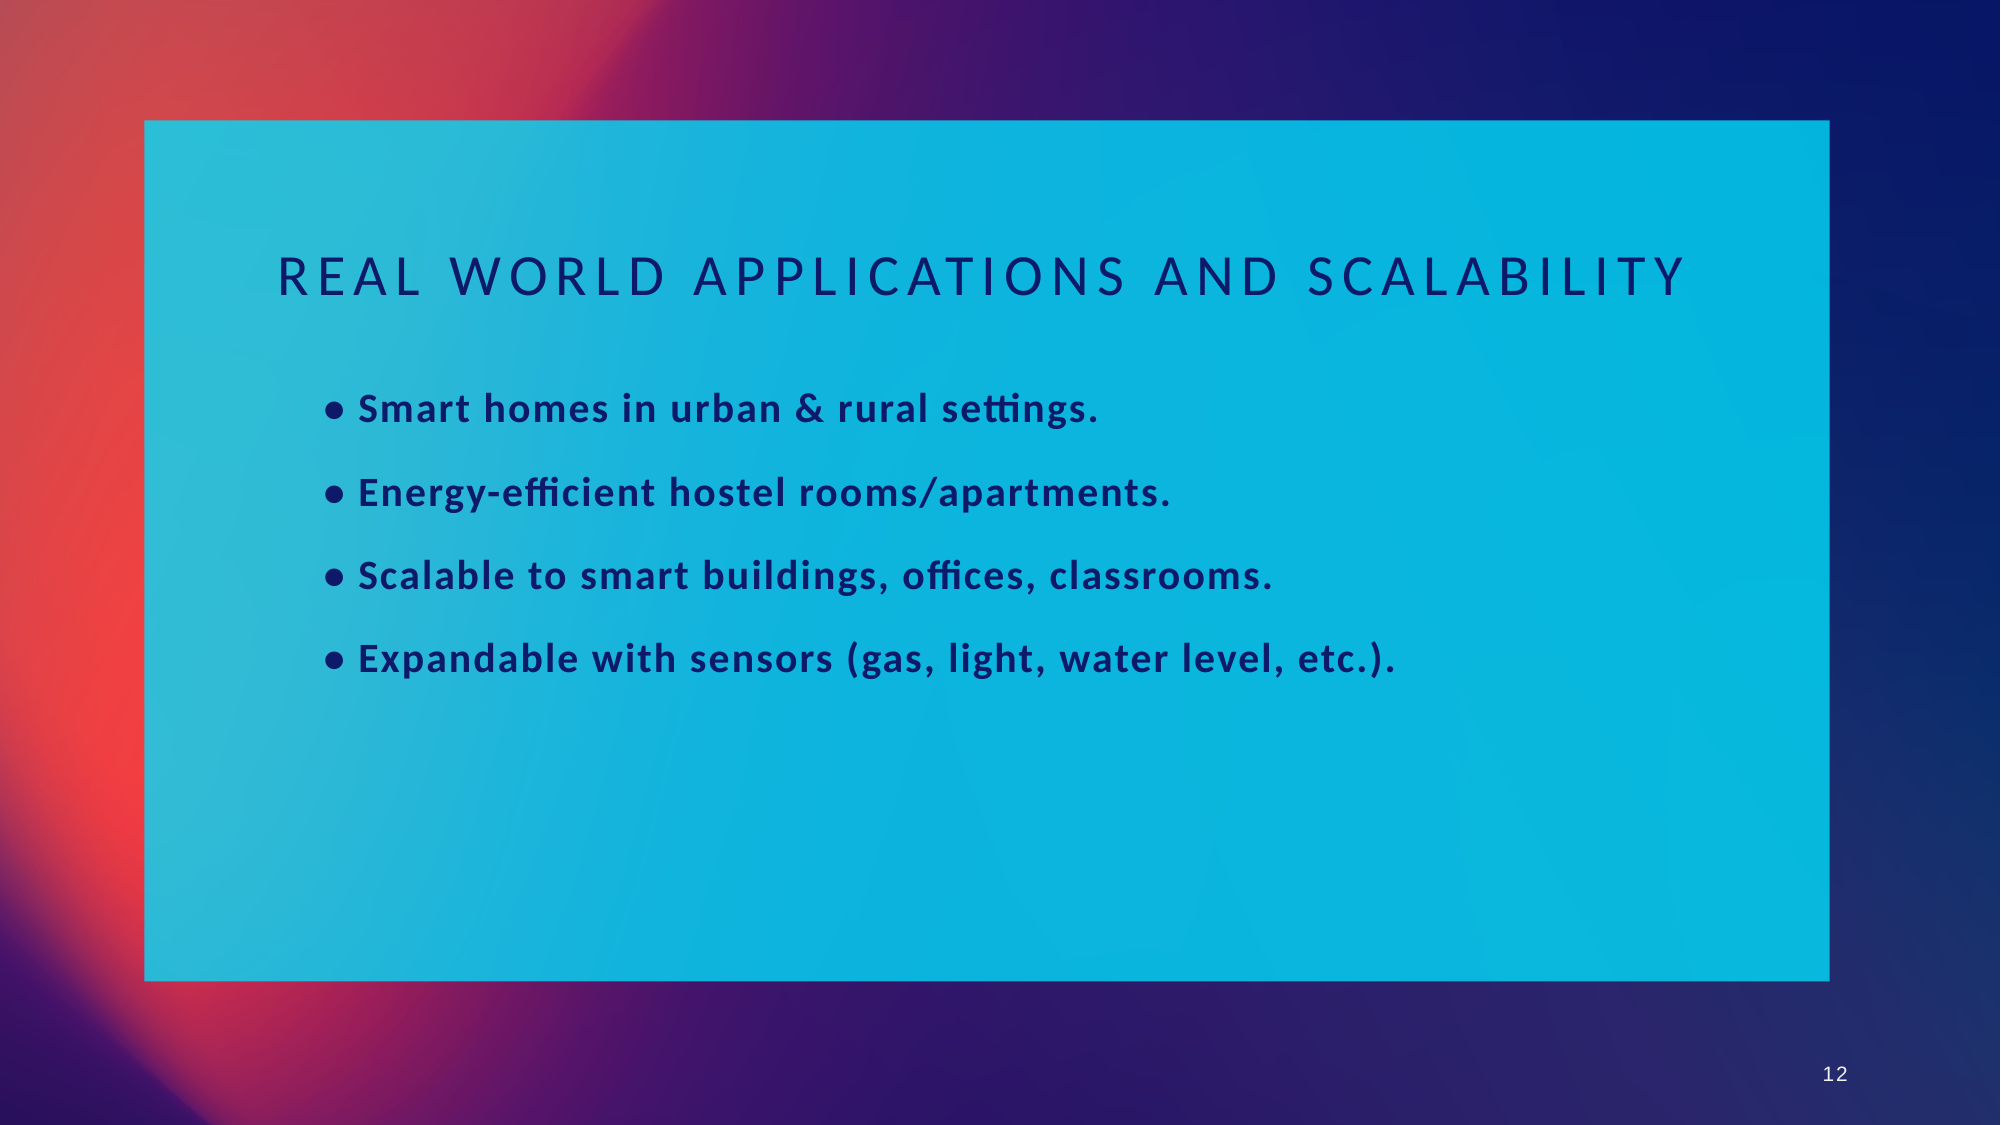

# REAL WORLD APPLICATIONS AND SCALABILITY
• Smart homes in urban & rural settings.
• Energy-efficient hostel rooms/apartments.
• Scalable to smart buildings, offices, classrooms.
• Expandable with sensors (gas, light, water level, etc.).

12